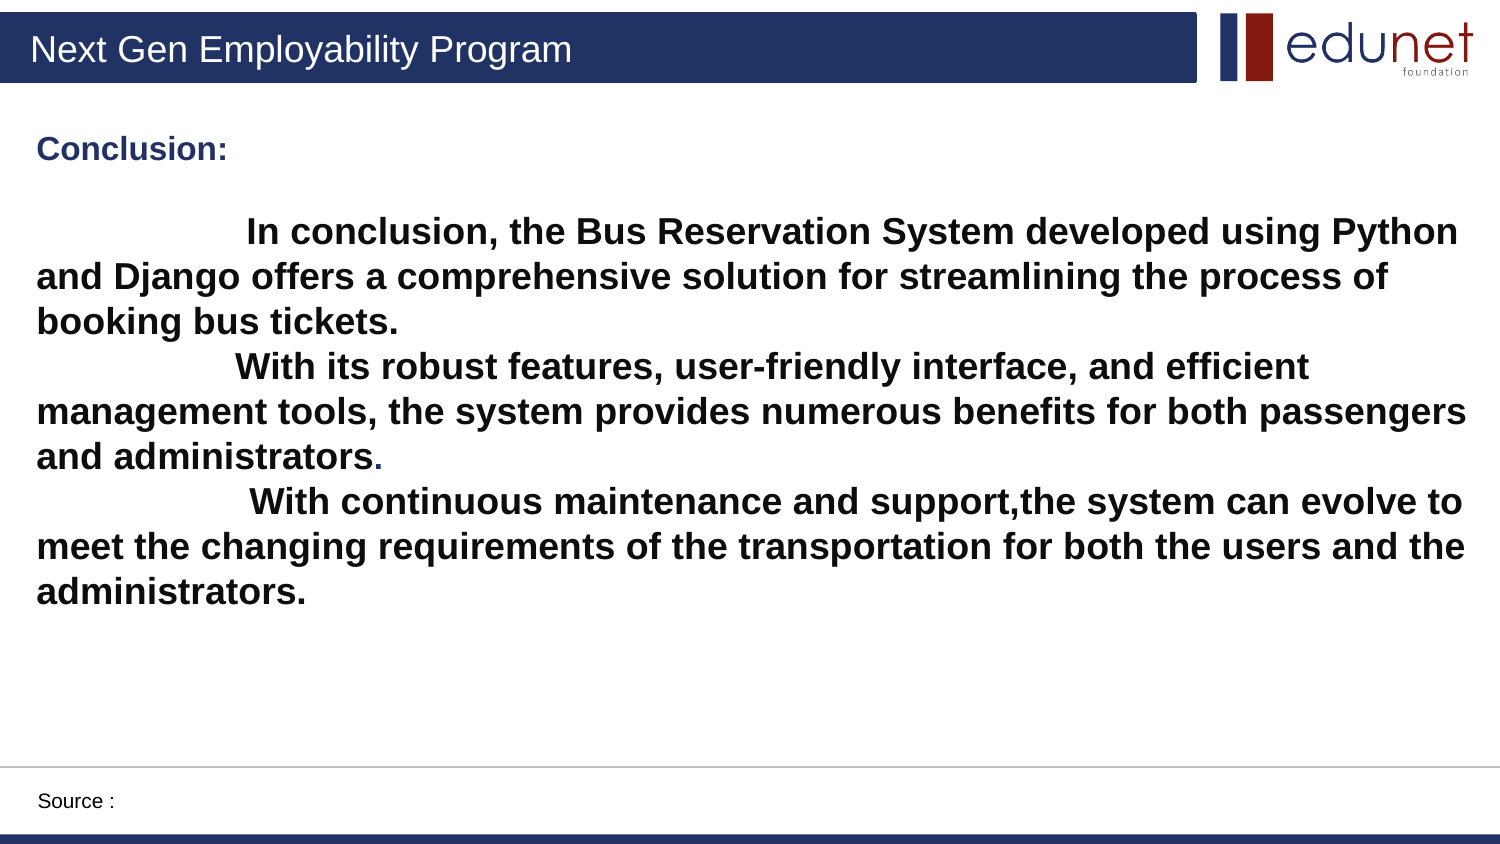

Conclusion:
                    In conclusion, the Bus Reservation System developed using Python and Django offers a comprehensive solution for streamlining the process of booking bus tickets.
                   With its robust features, user-friendly interface, and efficient management tools, the system provides numerous benefits for both passengers and administrators.
                       With continuous maintenance and support,the system can evolve to meet the changing requirements of the transportation for both the users and the administrators.
Source :